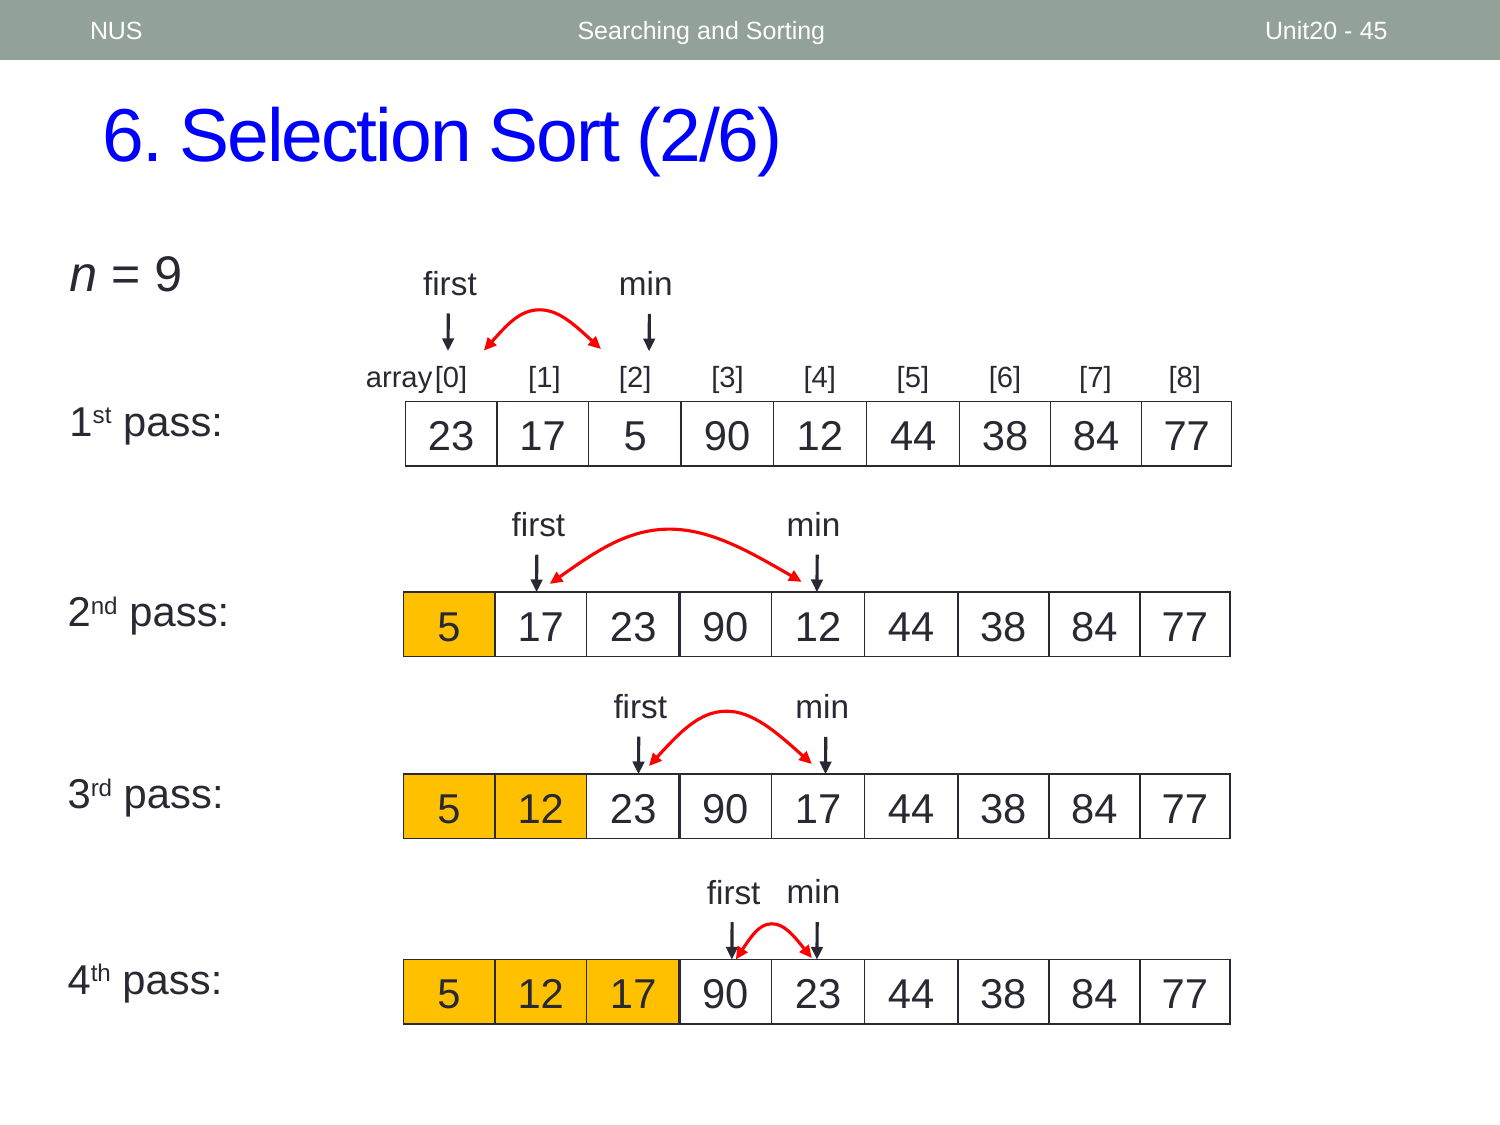

NUS
Searching and Sorting
Unit20 - 45
# 6. Selection Sort (2/6)
n = 9
first
min

array
[1]
[3]
[4]
[0]
[7]
[2]
[5]
[6]
[8]
23
17
5
90
12
44
38
84
77
1st pass:
min
first

2nd pass:
5
17
23
90
12
44
38
84
77
min
first

3rd pass:
5
12
23
90
17
44
38
84
77
min
first

4th pass:
5
12
17
90
23
44
38
84
77